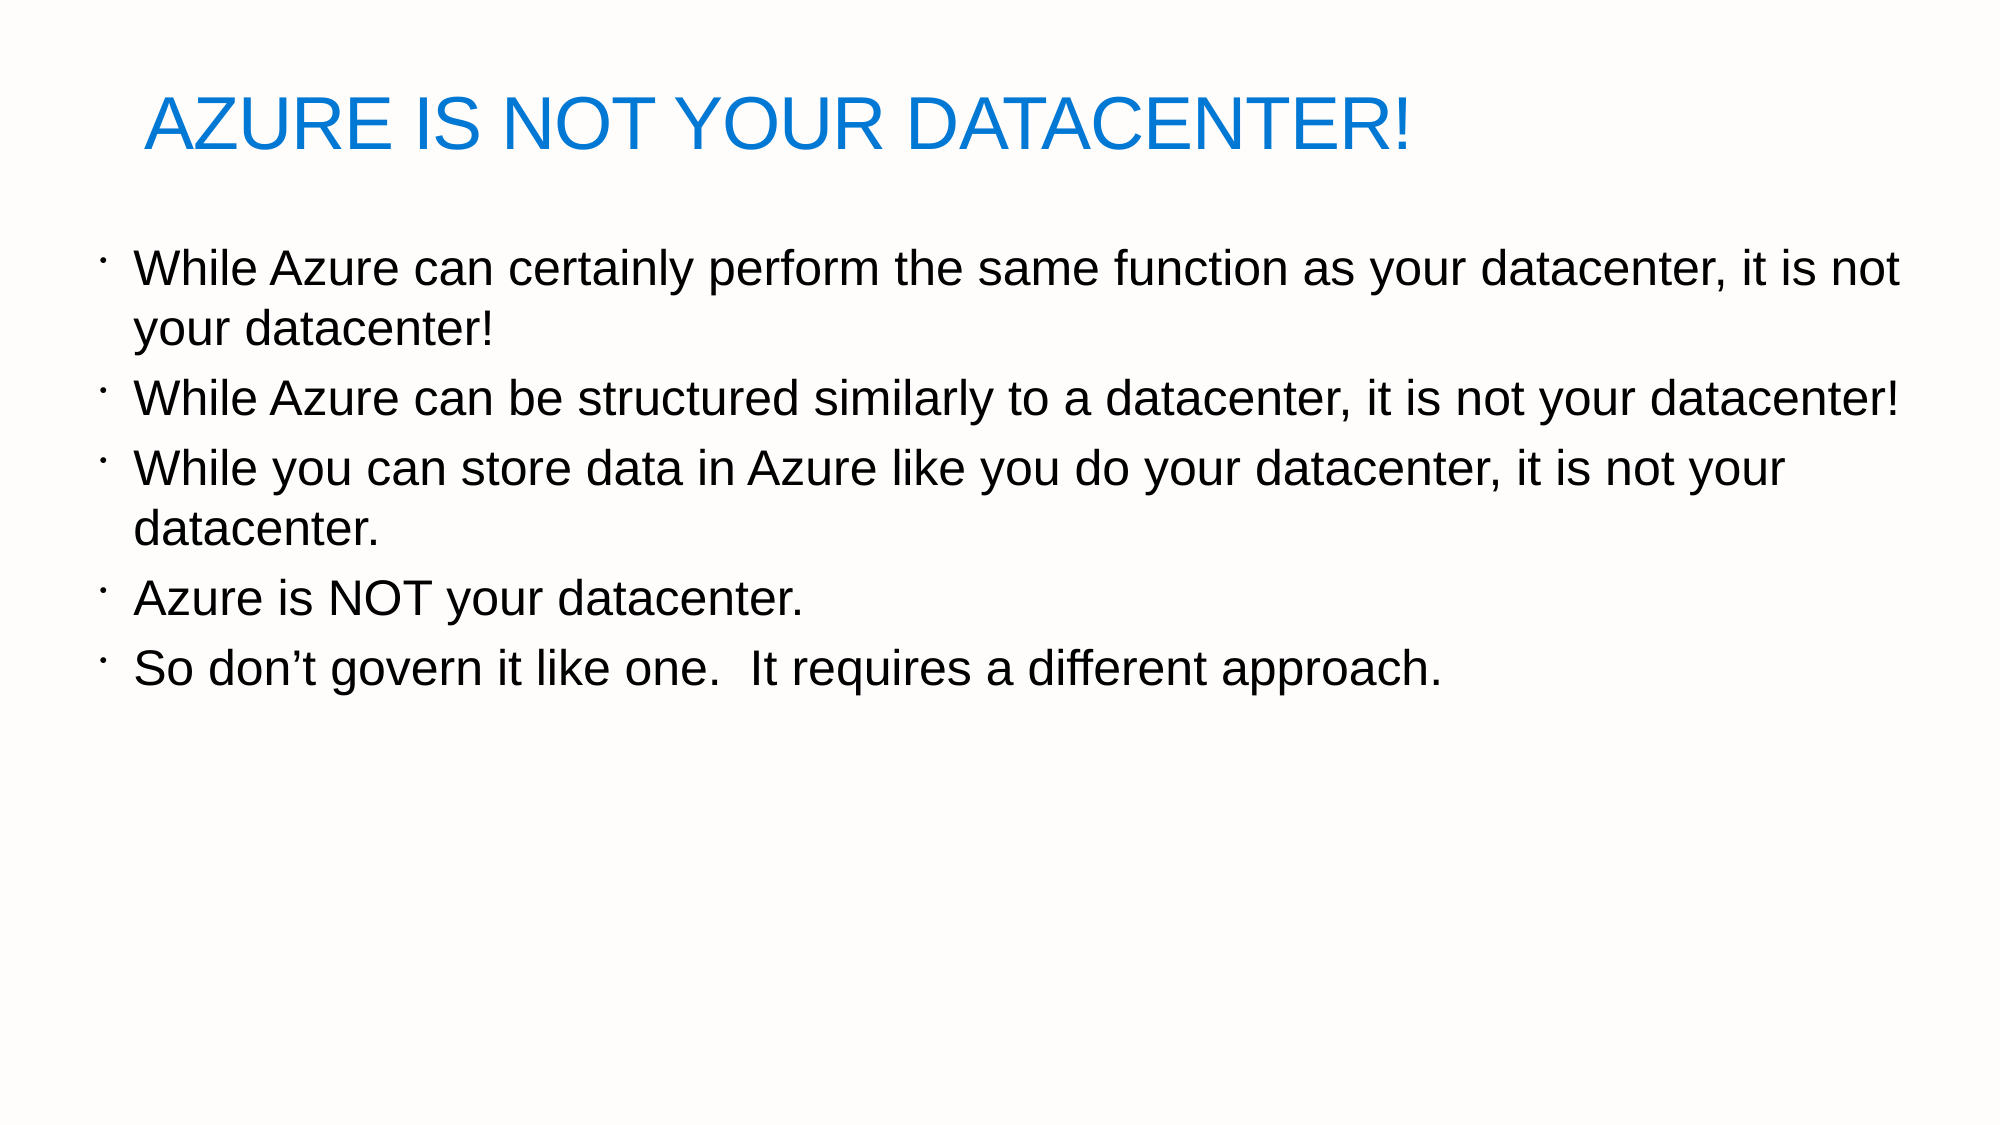

# AZURE IS NOT YOUR DATACENTER!
While Azure can certainly perform the same function as your datacenter, it is not your datacenter!
While Azure can be structured similarly to a datacenter, it is not your datacenter!
While you can store data in Azure like you do your datacenter, it is not your datacenter.
Azure is NOT your datacenter.
So don’t govern it like one.  It requires a different approach.